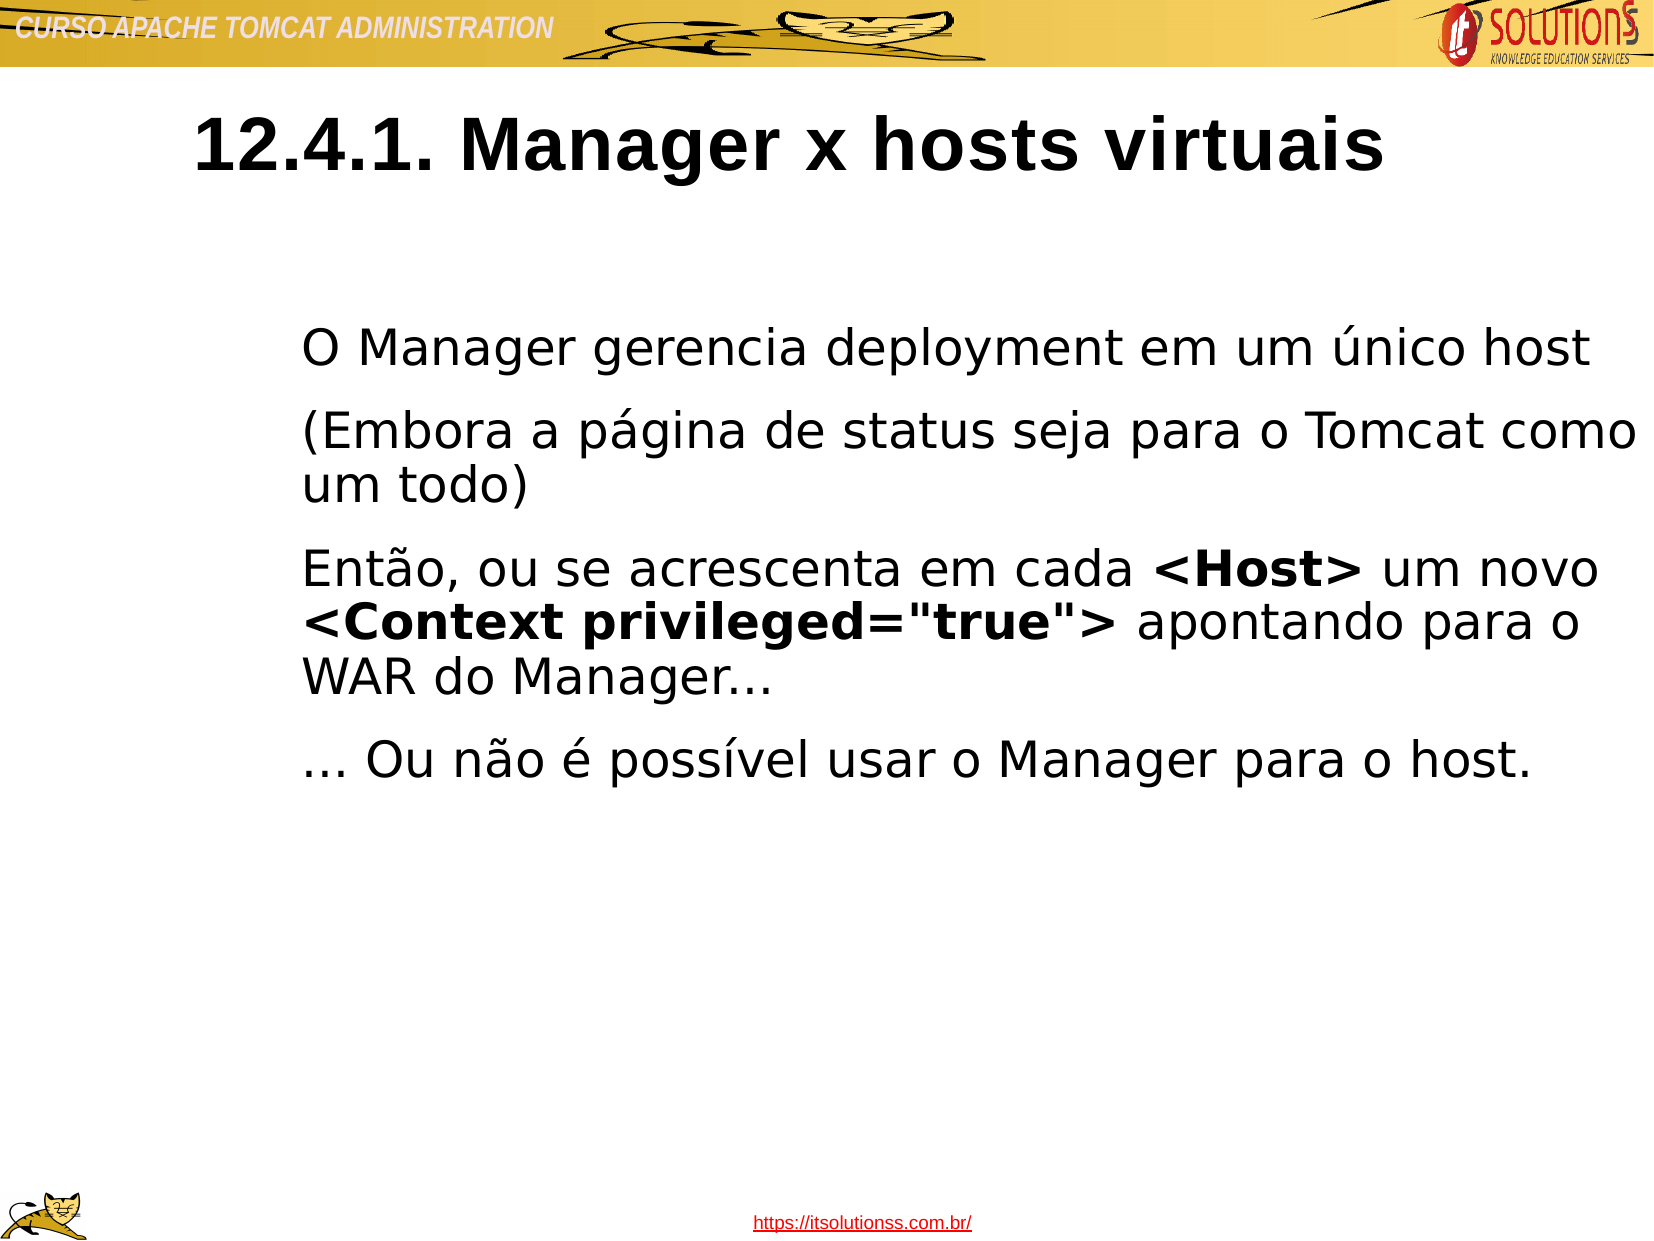

12.4.1. Manager x hosts virtuais
O Manager gerencia deployment em um único host
(Embora a página de status seja para o Tomcat como um todo)
Então, ou se acrescenta em cada <Host> um novo <Context privileged="true"> apontando para o WAR do Manager...
... Ou não é possível usar o Manager para o host.